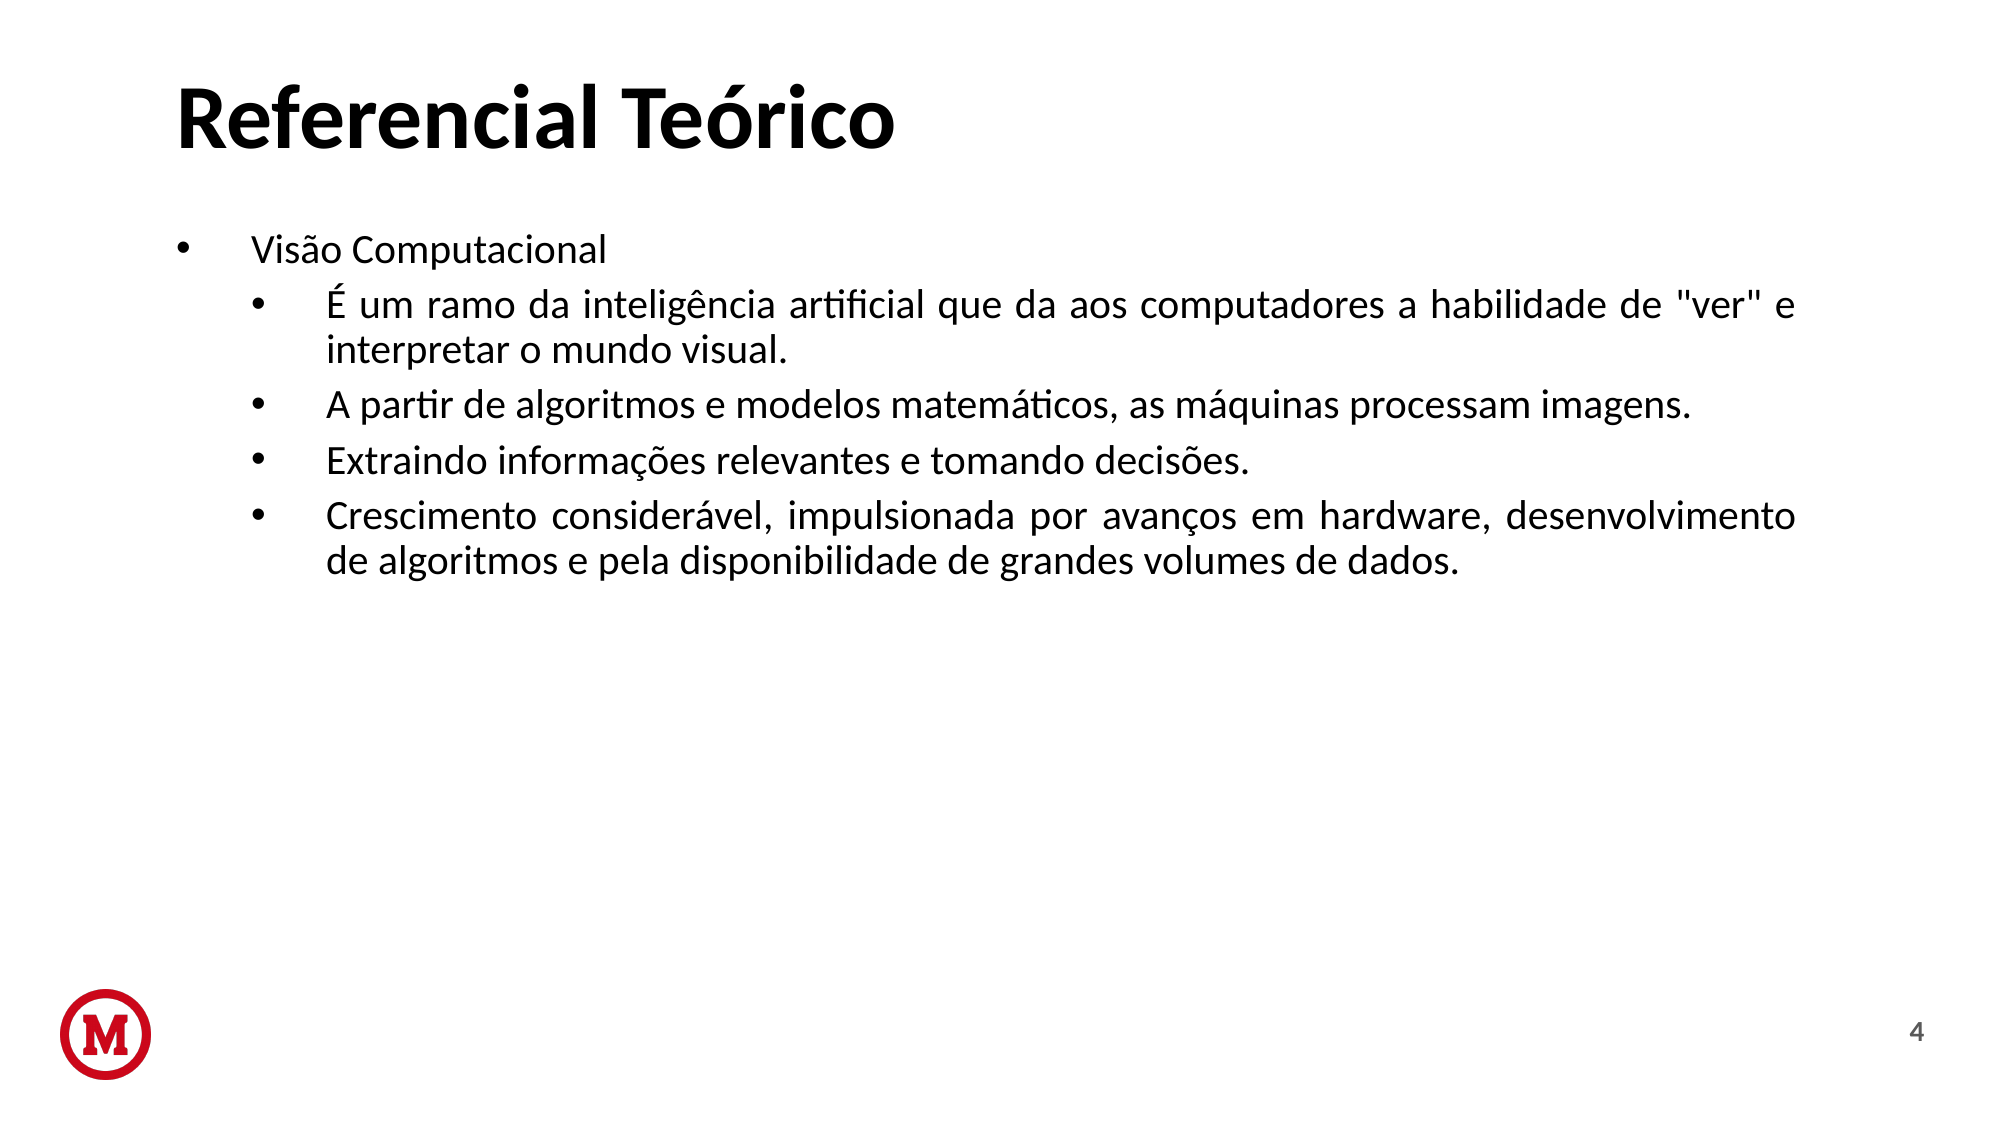

# Referencial Teórico
Visão Computacional
É um ramo da inteligência artificial que da aos computadores a habilidade de "ver" e interpretar o mundo visual.
A partir de algoritmos e modelos matemáticos, as máquinas processam imagens.
Extraindo informações relevantes e tomando decisões.
Crescimento considerável, impulsionada por avanços em hardware, desenvolvimento de algoritmos e pela disponibilidade de grandes volumes de dados.
4